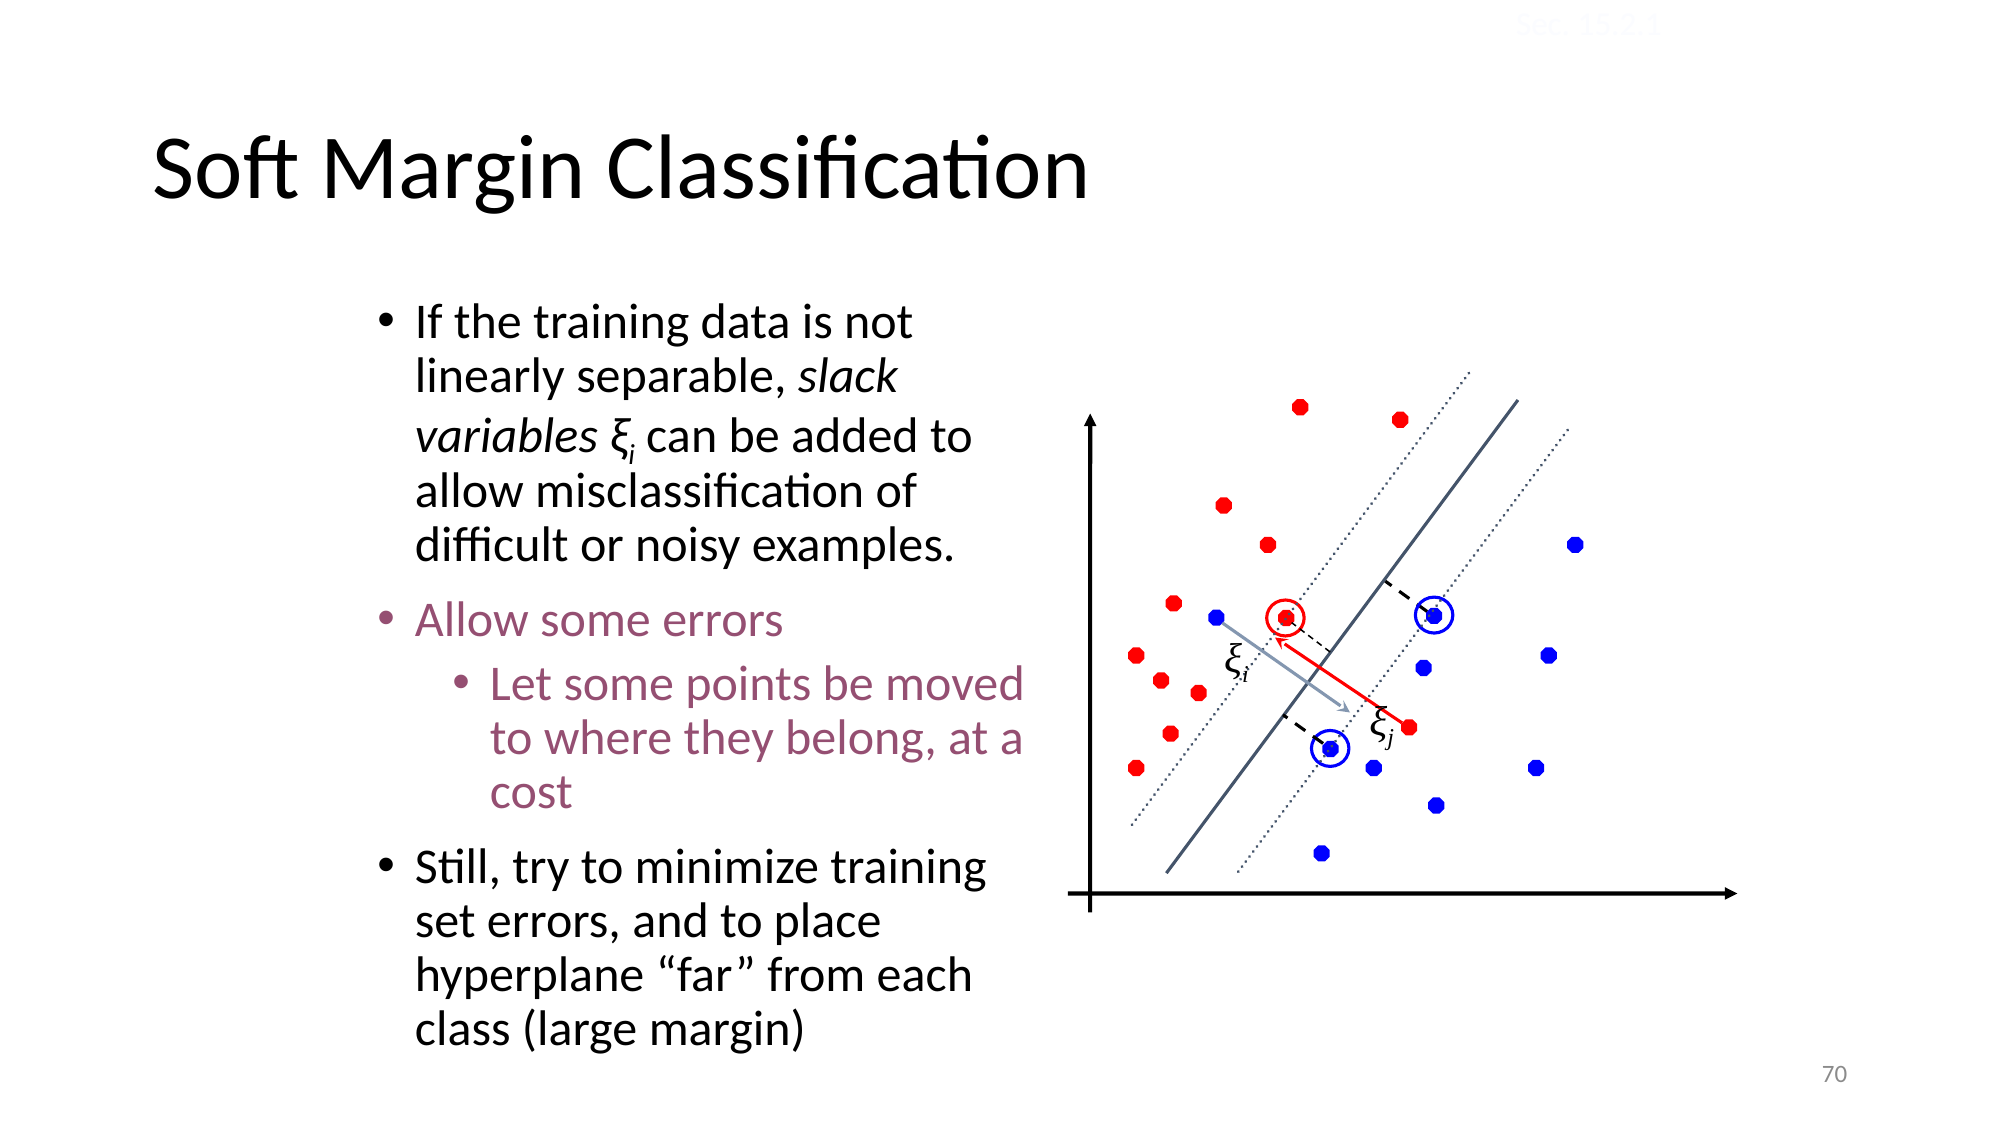

Sec. 15.2.1
# Soft Margin Classification
If the training data is not linearly separable, slack variables ξi can be added to allow misclassification of difficult or noisy examples.
Allow some errors
Let some points be moved to where they belong, at a cost
Still, try to minimize training set errors, and to place hyperplane “far” from each class (large margin)

ξi

ξj

70